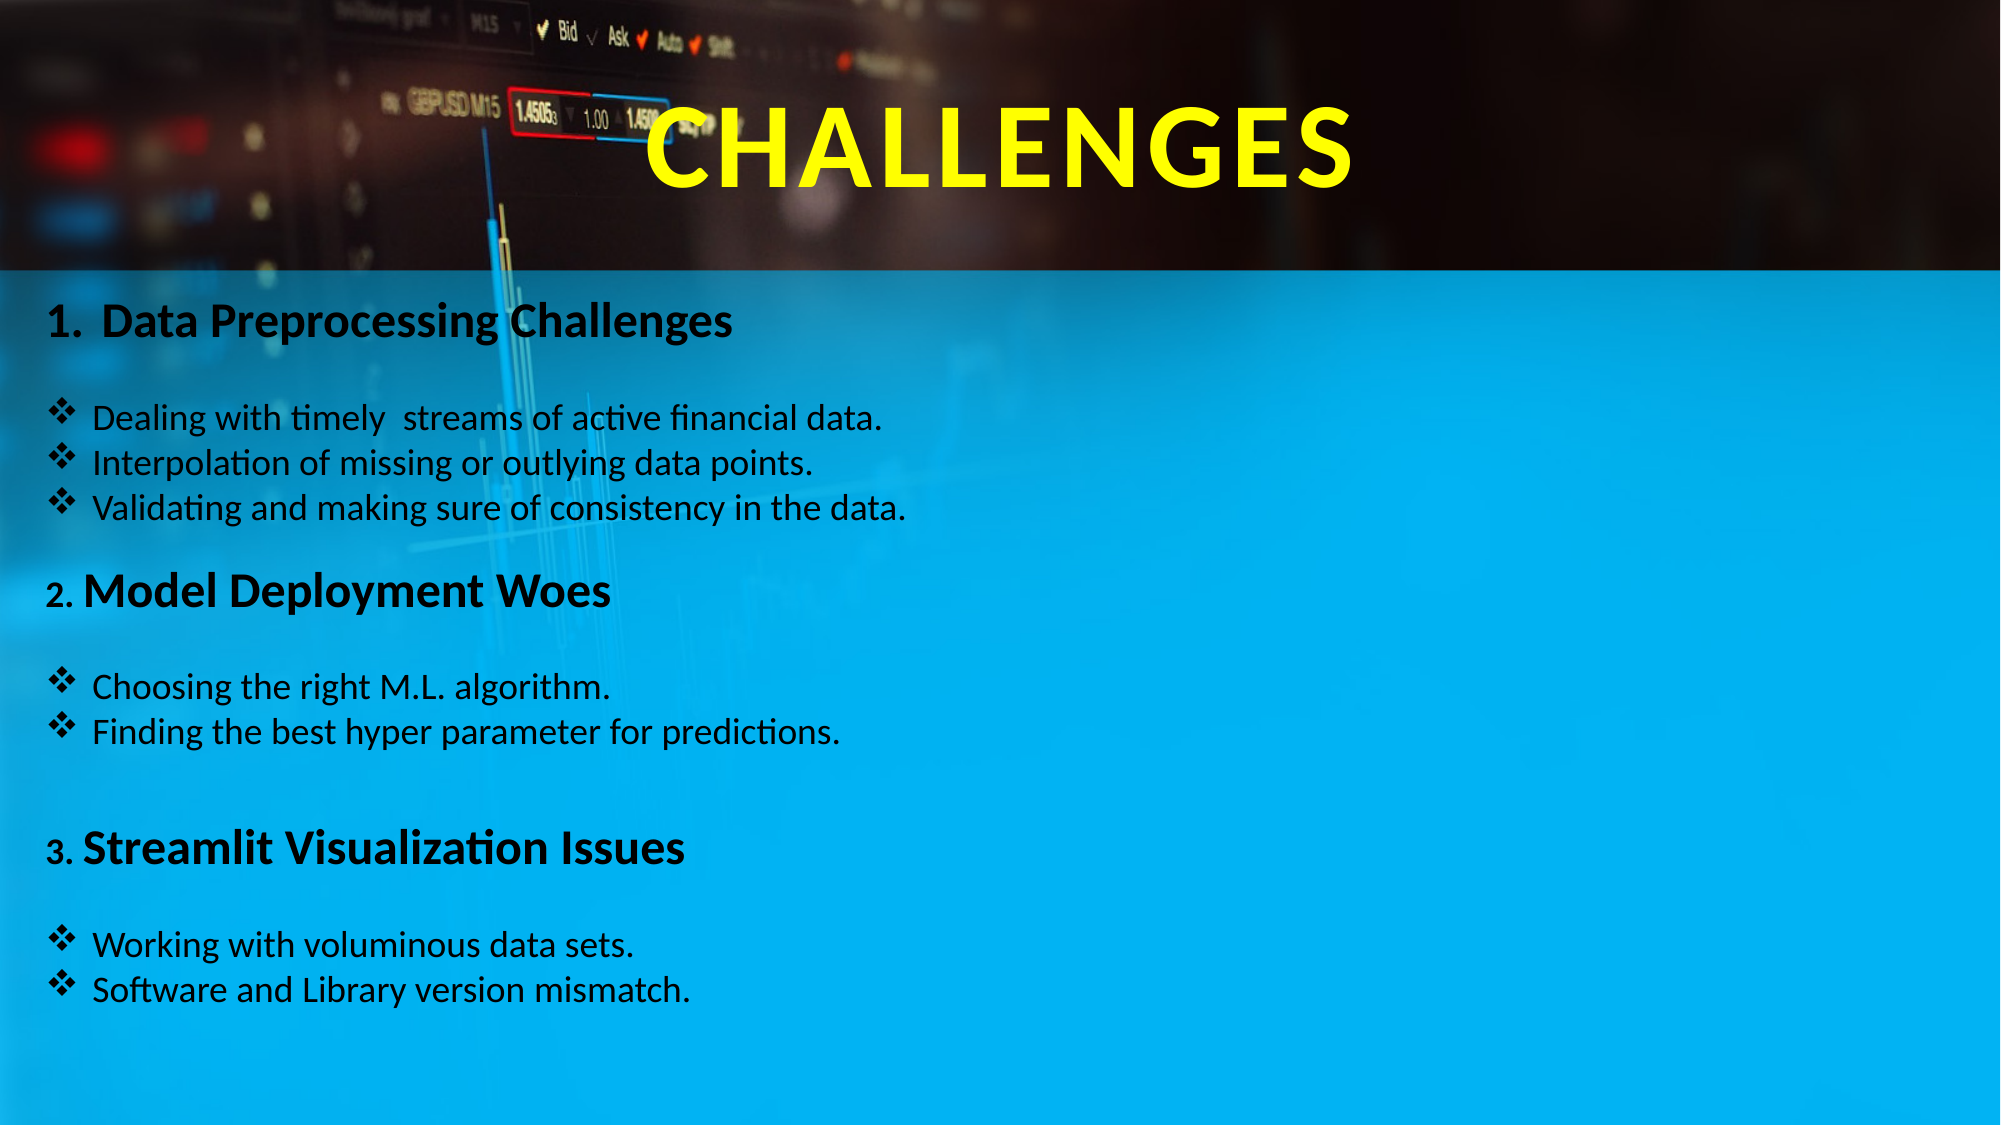

# CHALLENGES
Data Preprocessing Challenges

Dealing with timely  streams of active financial data.
Interpolation of missing or outlying data points.
Validating and making sure of consistency in the data.
2. Model Deployment Woes

Choosing the right M.L. algorithm.
Finding the best hyper parameter for predictions.

3. Streamlit Visualization Issues

Working with voluminous data sets.
Software and Library version mismatch.